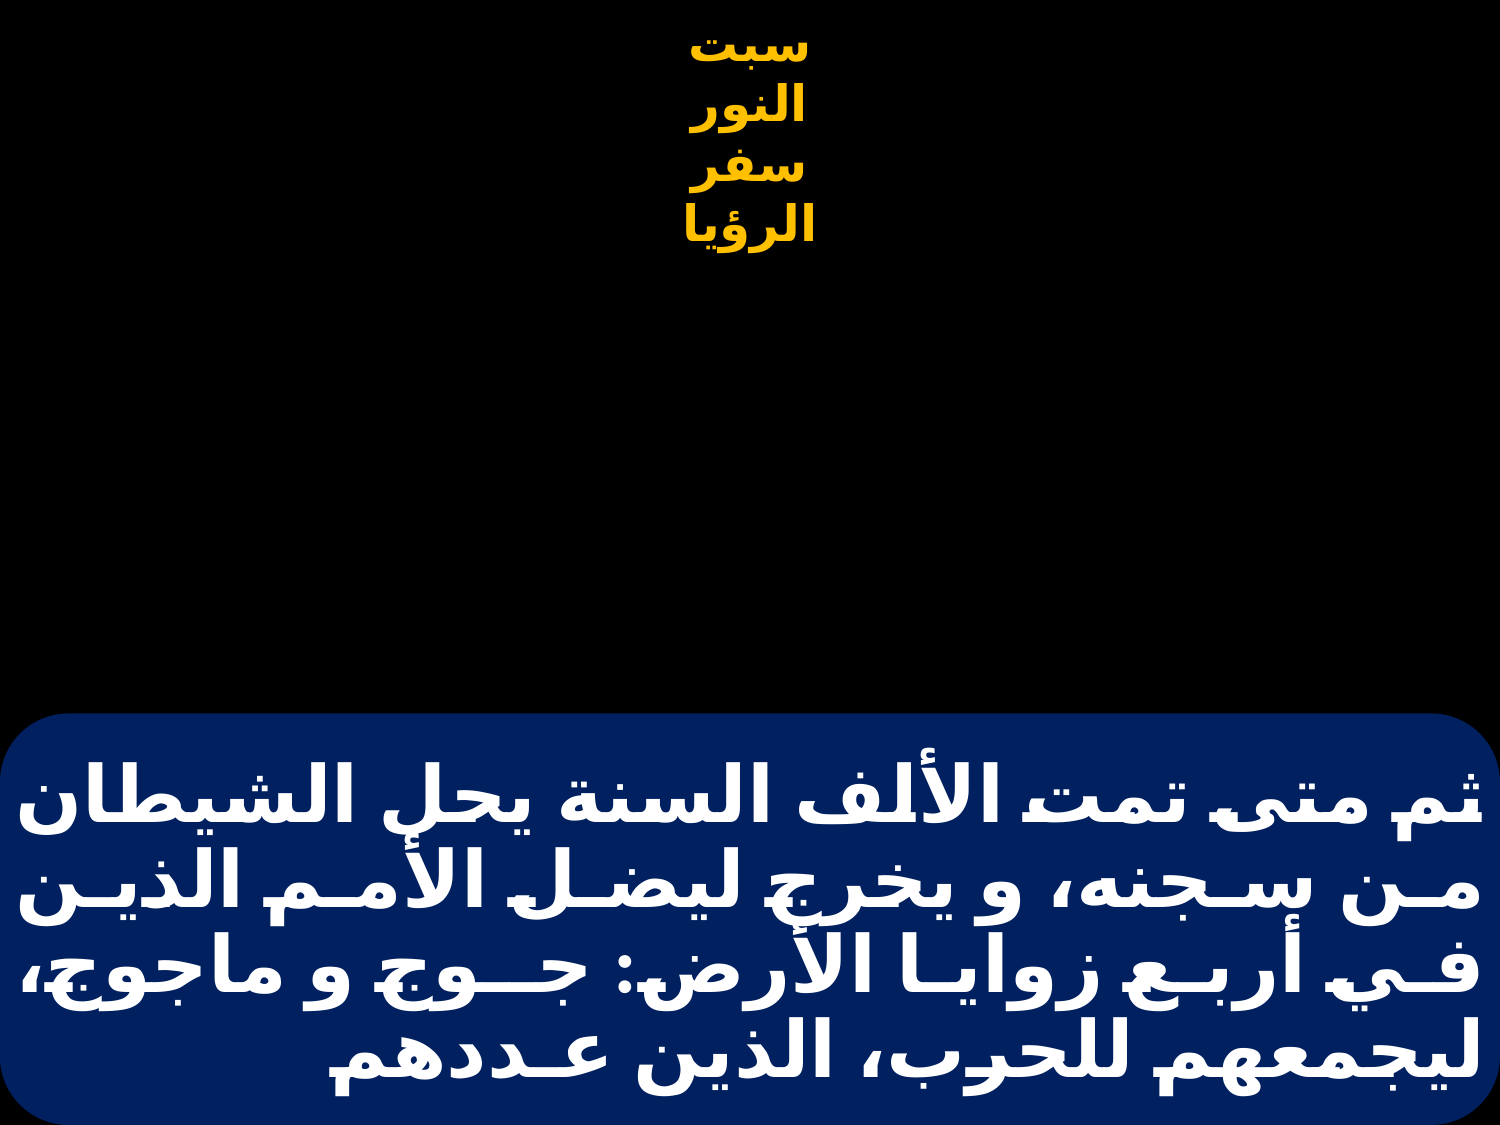

# ثم متى تمت الألف السنة يحل الشيطان من سجنه، و يخرج ليضل الأمم الذين في أربع زوايا الأرض: جـوج و ماجوج، ليجمعهم للحرب، الذين عـددهم